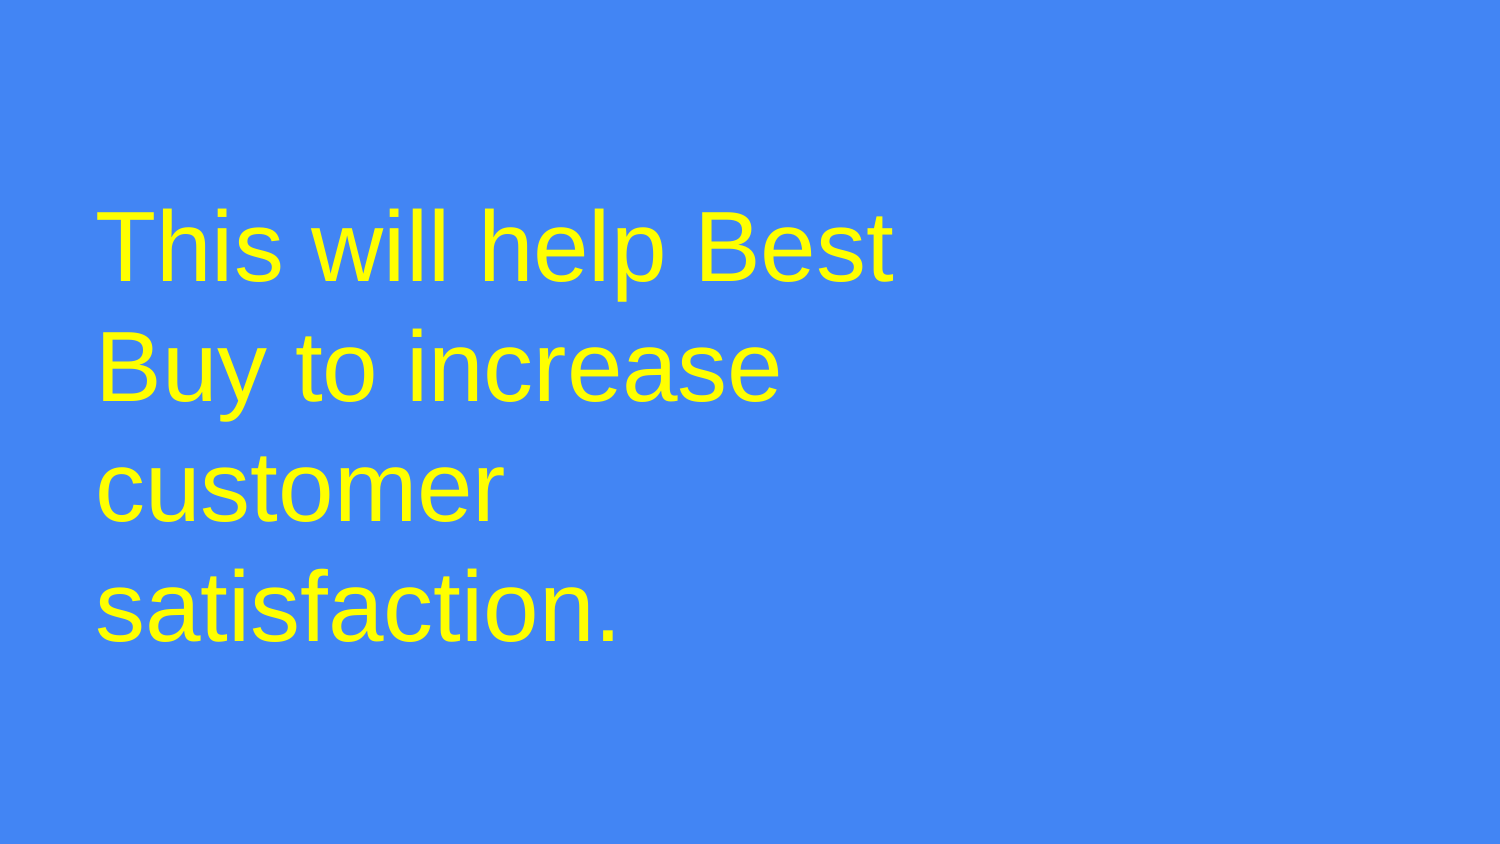

# This will help Best Buy to increase customer satisfaction.